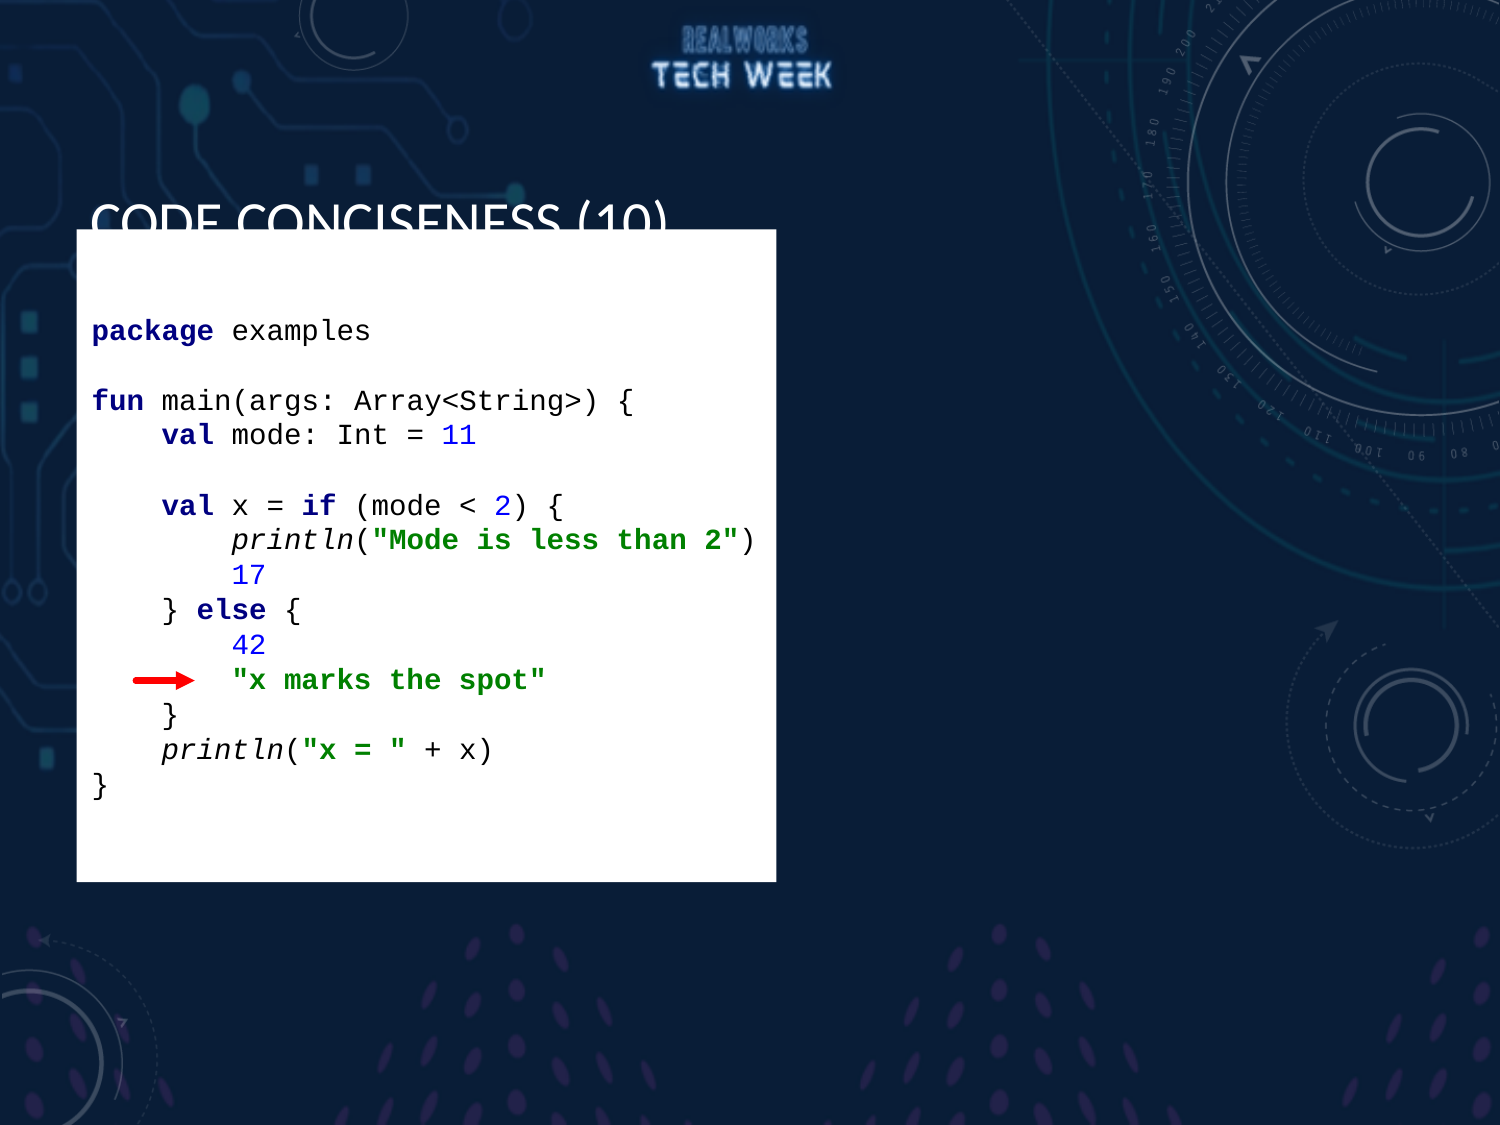

# Code Conciseness (10)
package examples
fun main(args: Array<String>) {
    val mode: Int = 11
    val x = if (mode < 2) {
        println("Mode is less than 2")
        17
    } else {
        42
        "x marks the spot"
    }
    println("x = " + x)
}